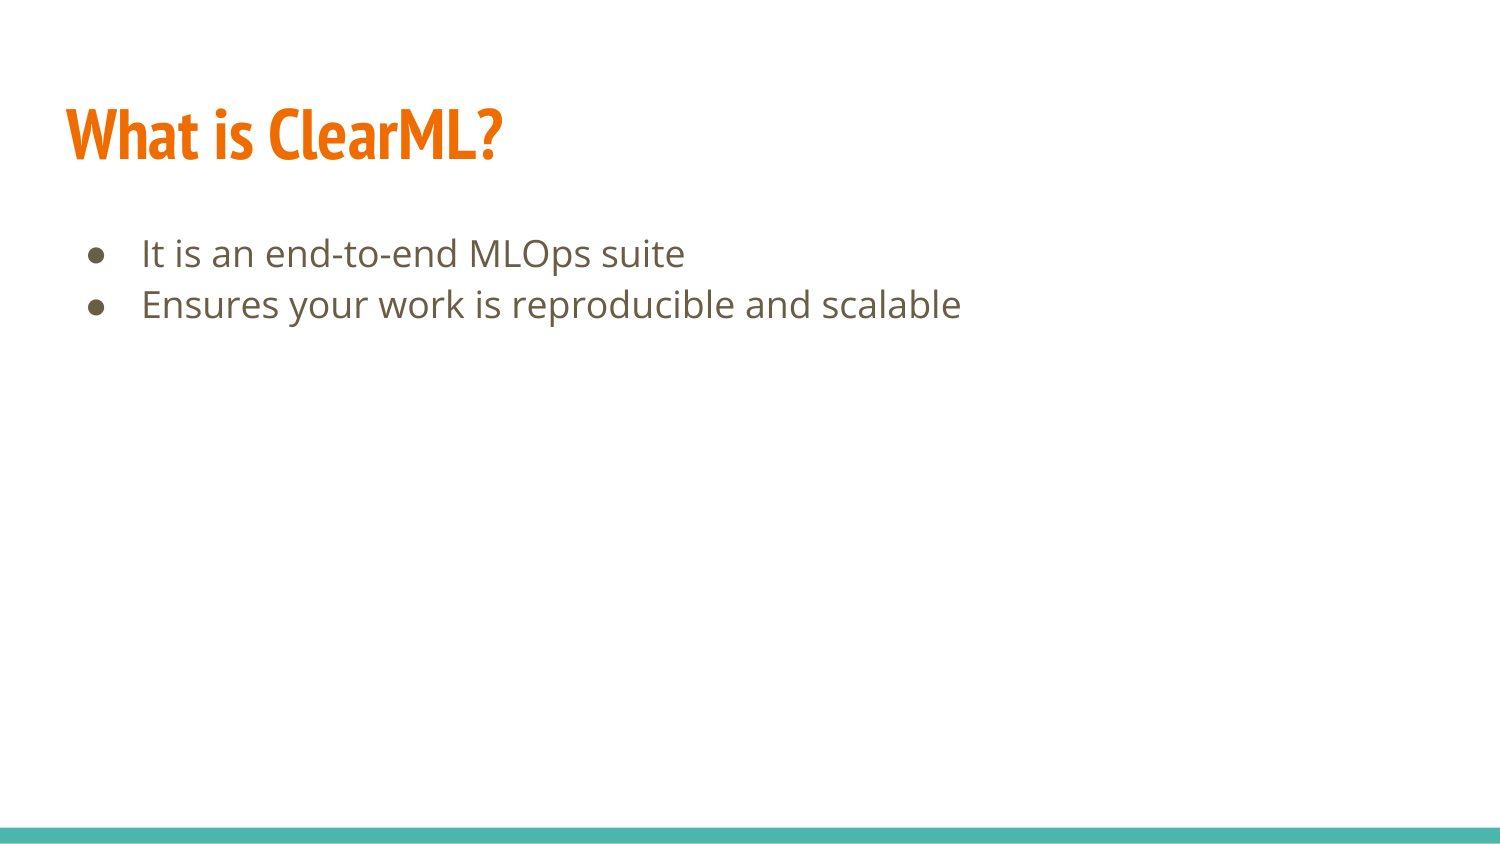

# What is ClearML?
It is an end-to-end MLOps suite
Ensures your work is reproducible and scalable